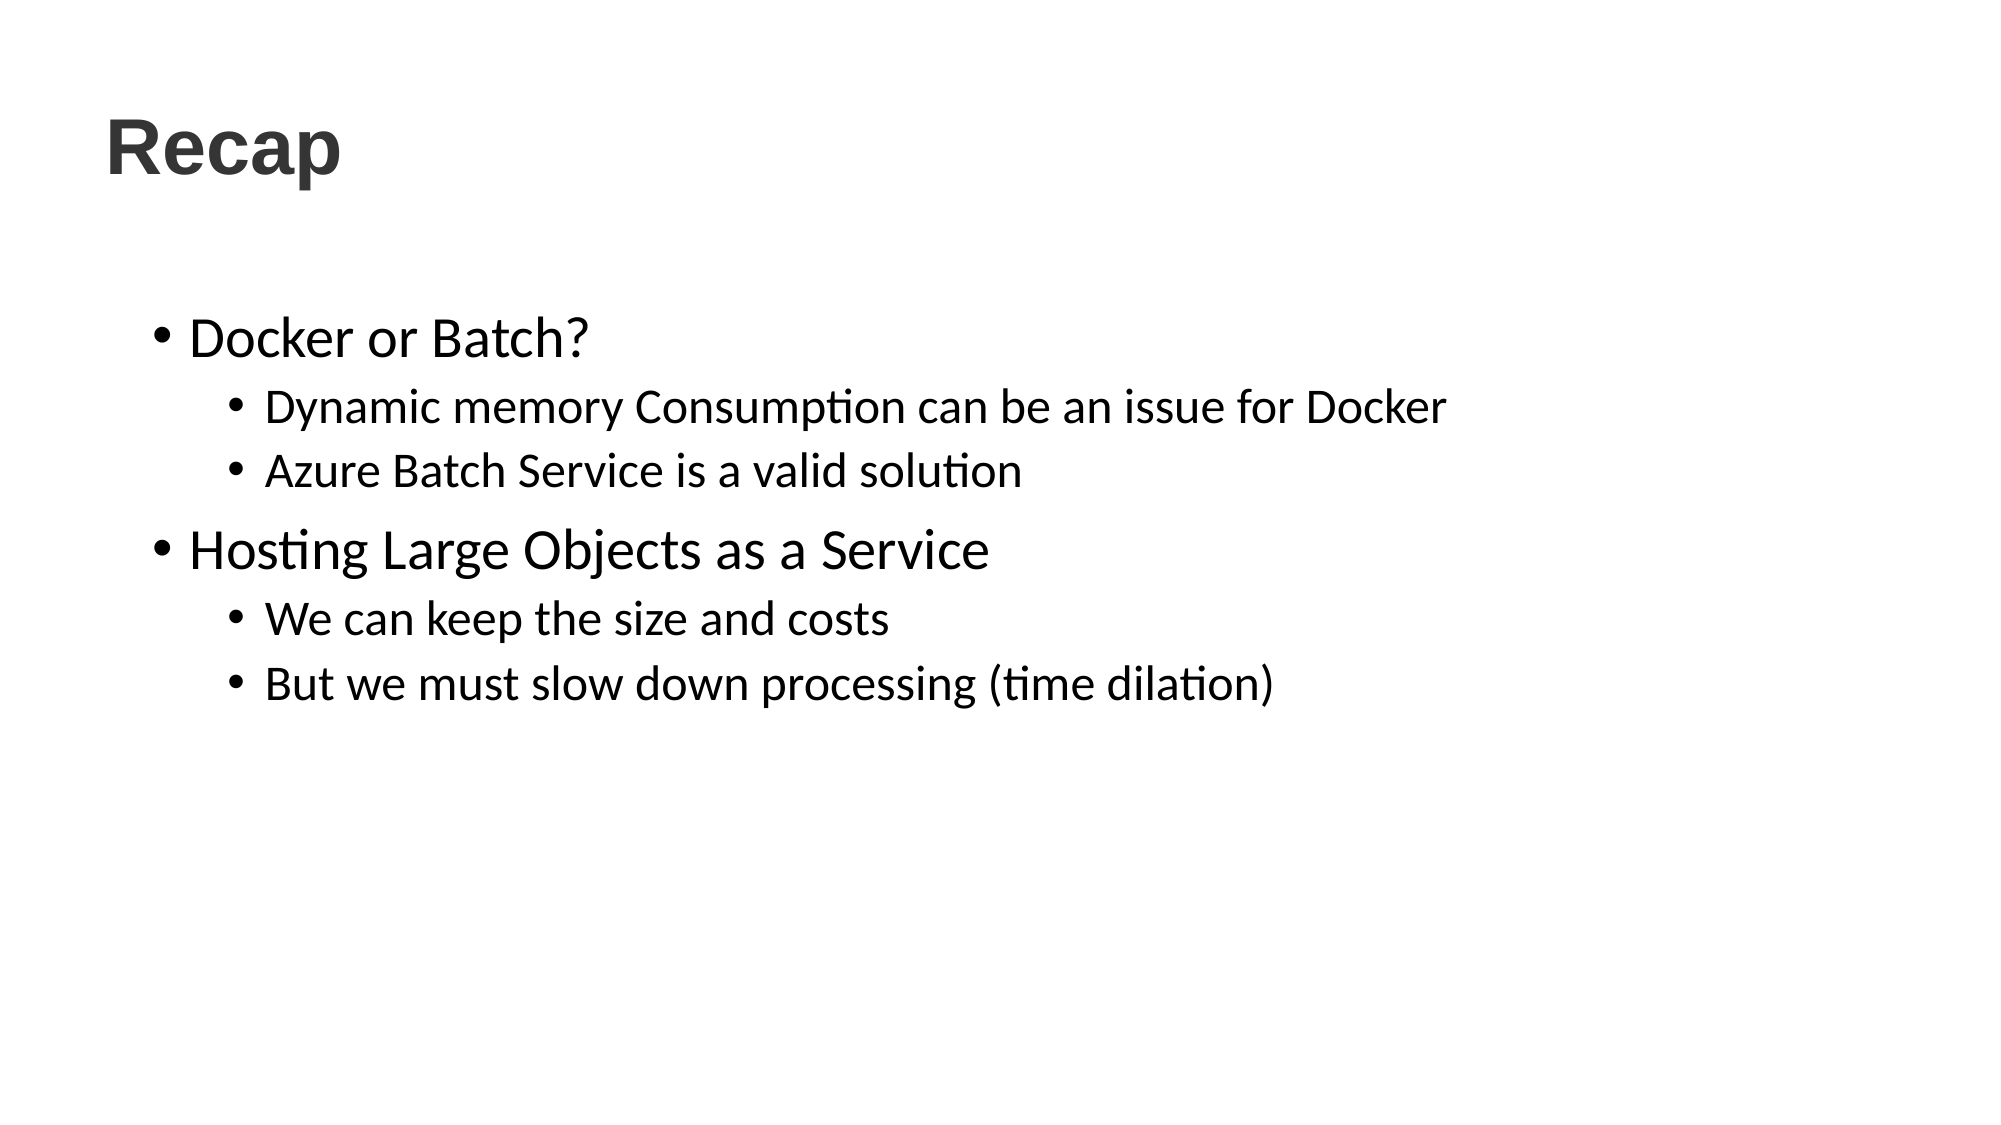

# Recap
Docker or Batch?
Dynamic memory Consumption can be an issue for Docker
Azure Batch Service is a valid solution
Hosting Large Objects as a Service
We can keep the size and costs
But we must slow down processing (time dilation)